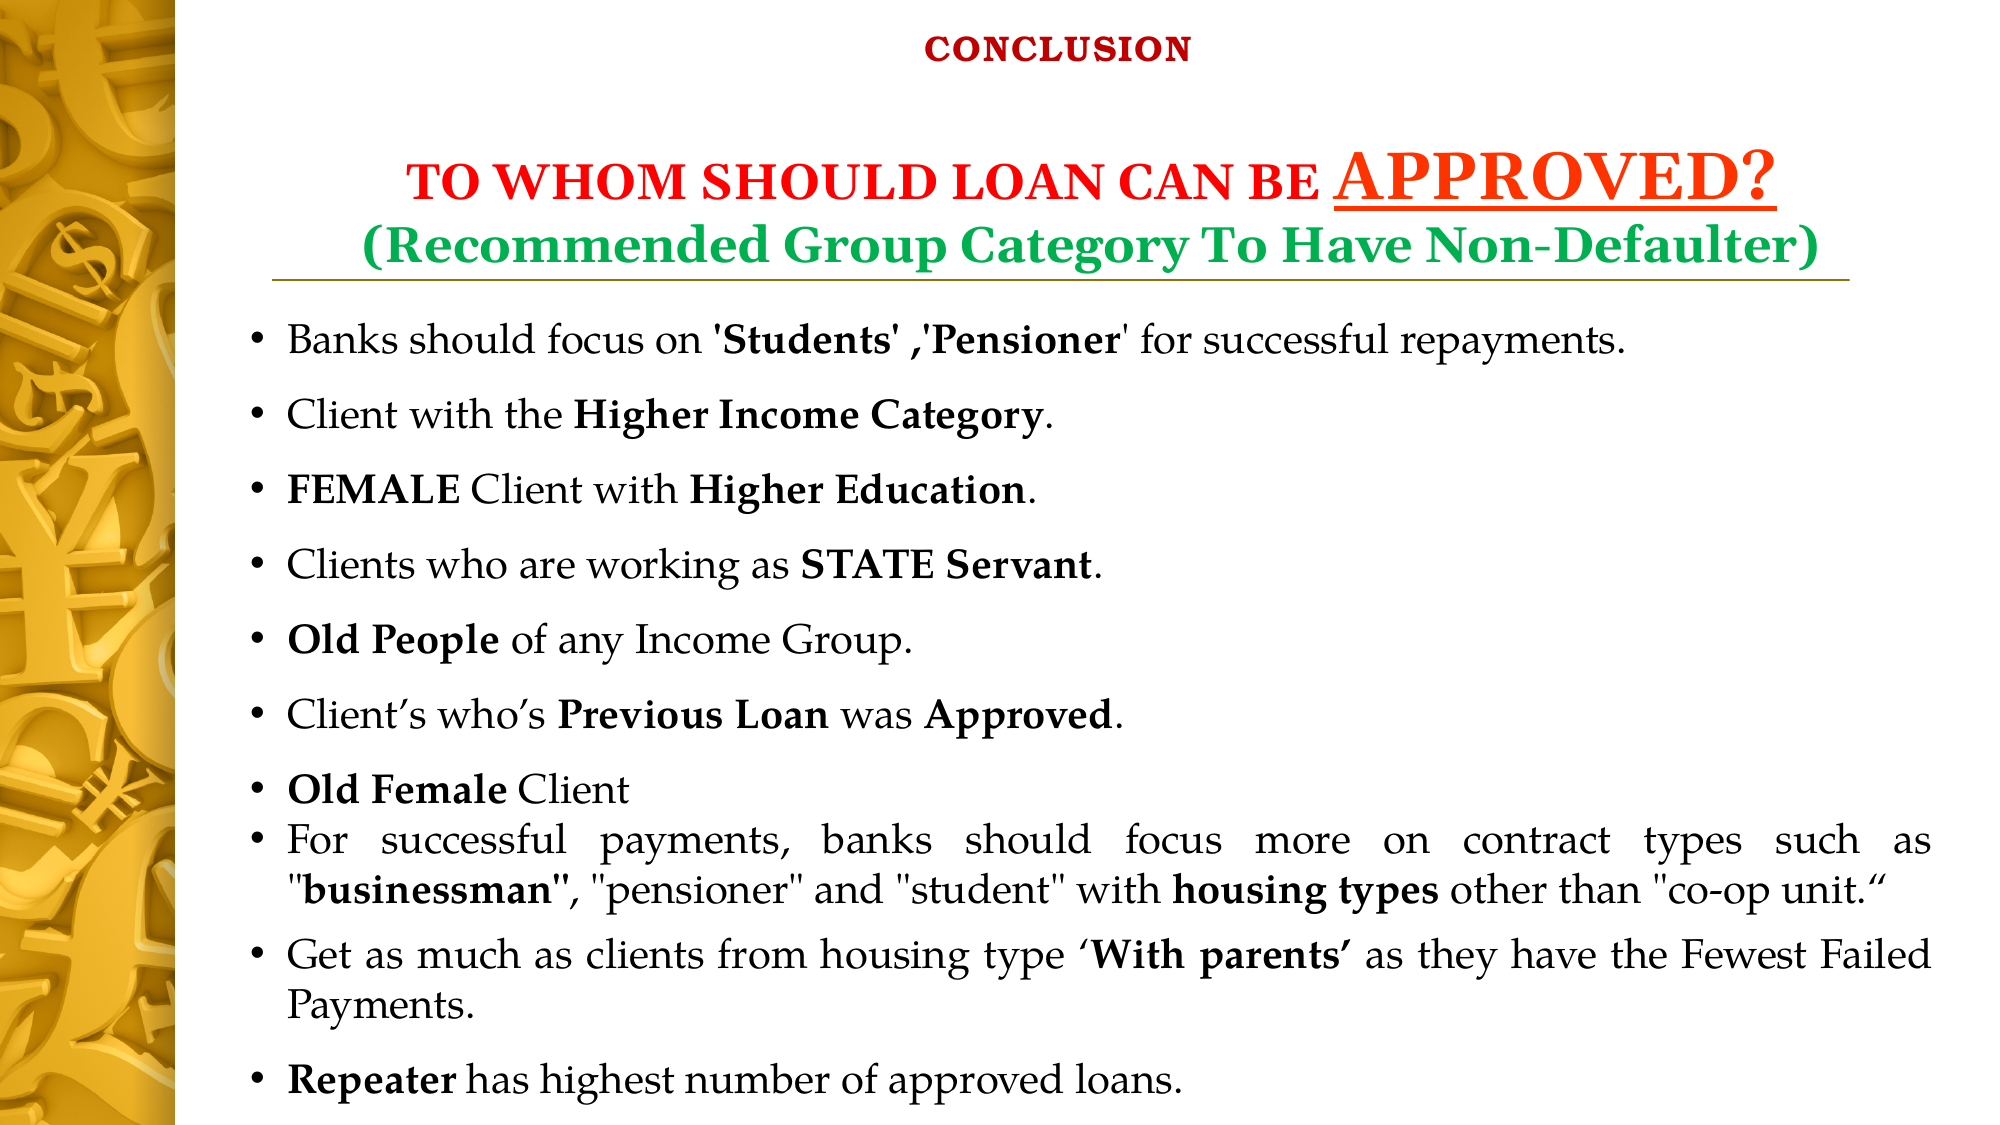

# CONCLUSION
TO WHOM SHOULD LOAN CAN BE APPROVED?
(Recommended Group Category To Have Non-Defaulter)
Banks should focus on 'Students' ,'Pensioner' for successful repayments.
Client with the Higher Income Category.
FEMALE Client with Higher Education.
Clients who are working as STATE Servant.
Old People of any Income Group.
Client’s who’s Previous Loan was Approved.
Old Female Client
For successful payments, banks should focus more on contract types such as "businessman", "pensioner" and "student" with housing types other than "co-op unit.“

Get as much as clients from housing type ‘With parents’ as they have the Fewest Failed Payments.
Repeater has highest number of approved loans.